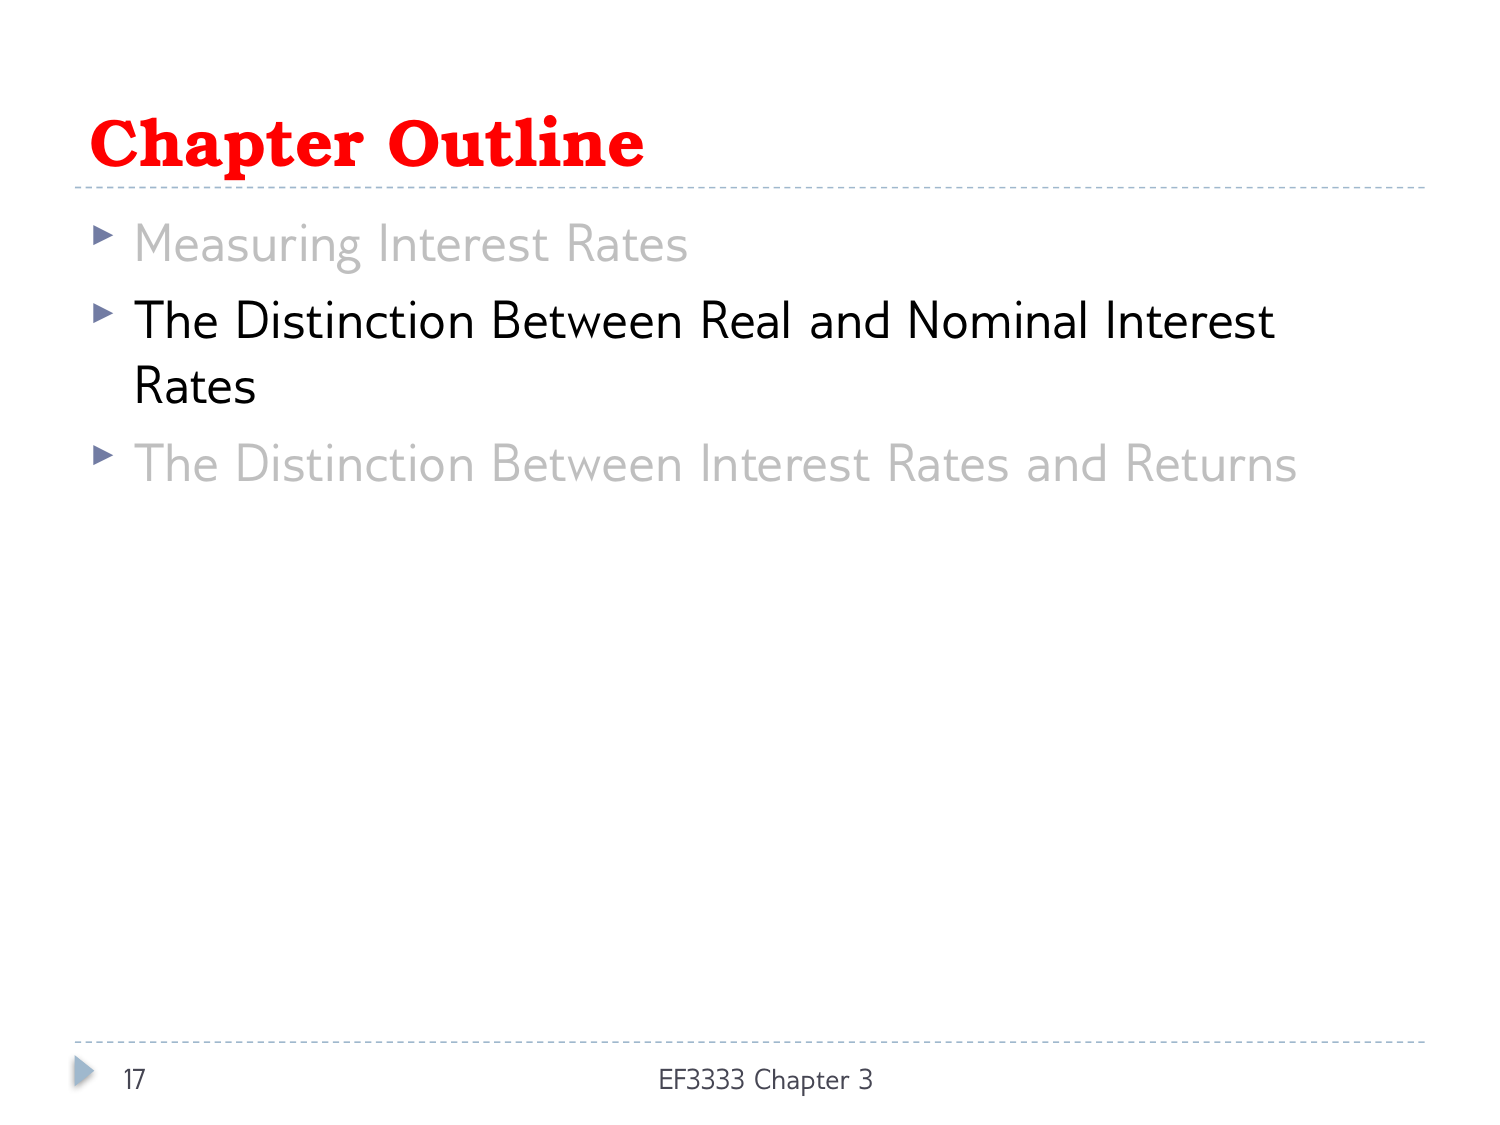

# Chapter Outline
Measuring Interest Rates
The Distinction Between Real and Nominal Interest Rates
The Distinction Between Interest Rates and Returns

17
EF3333 Chapter 3